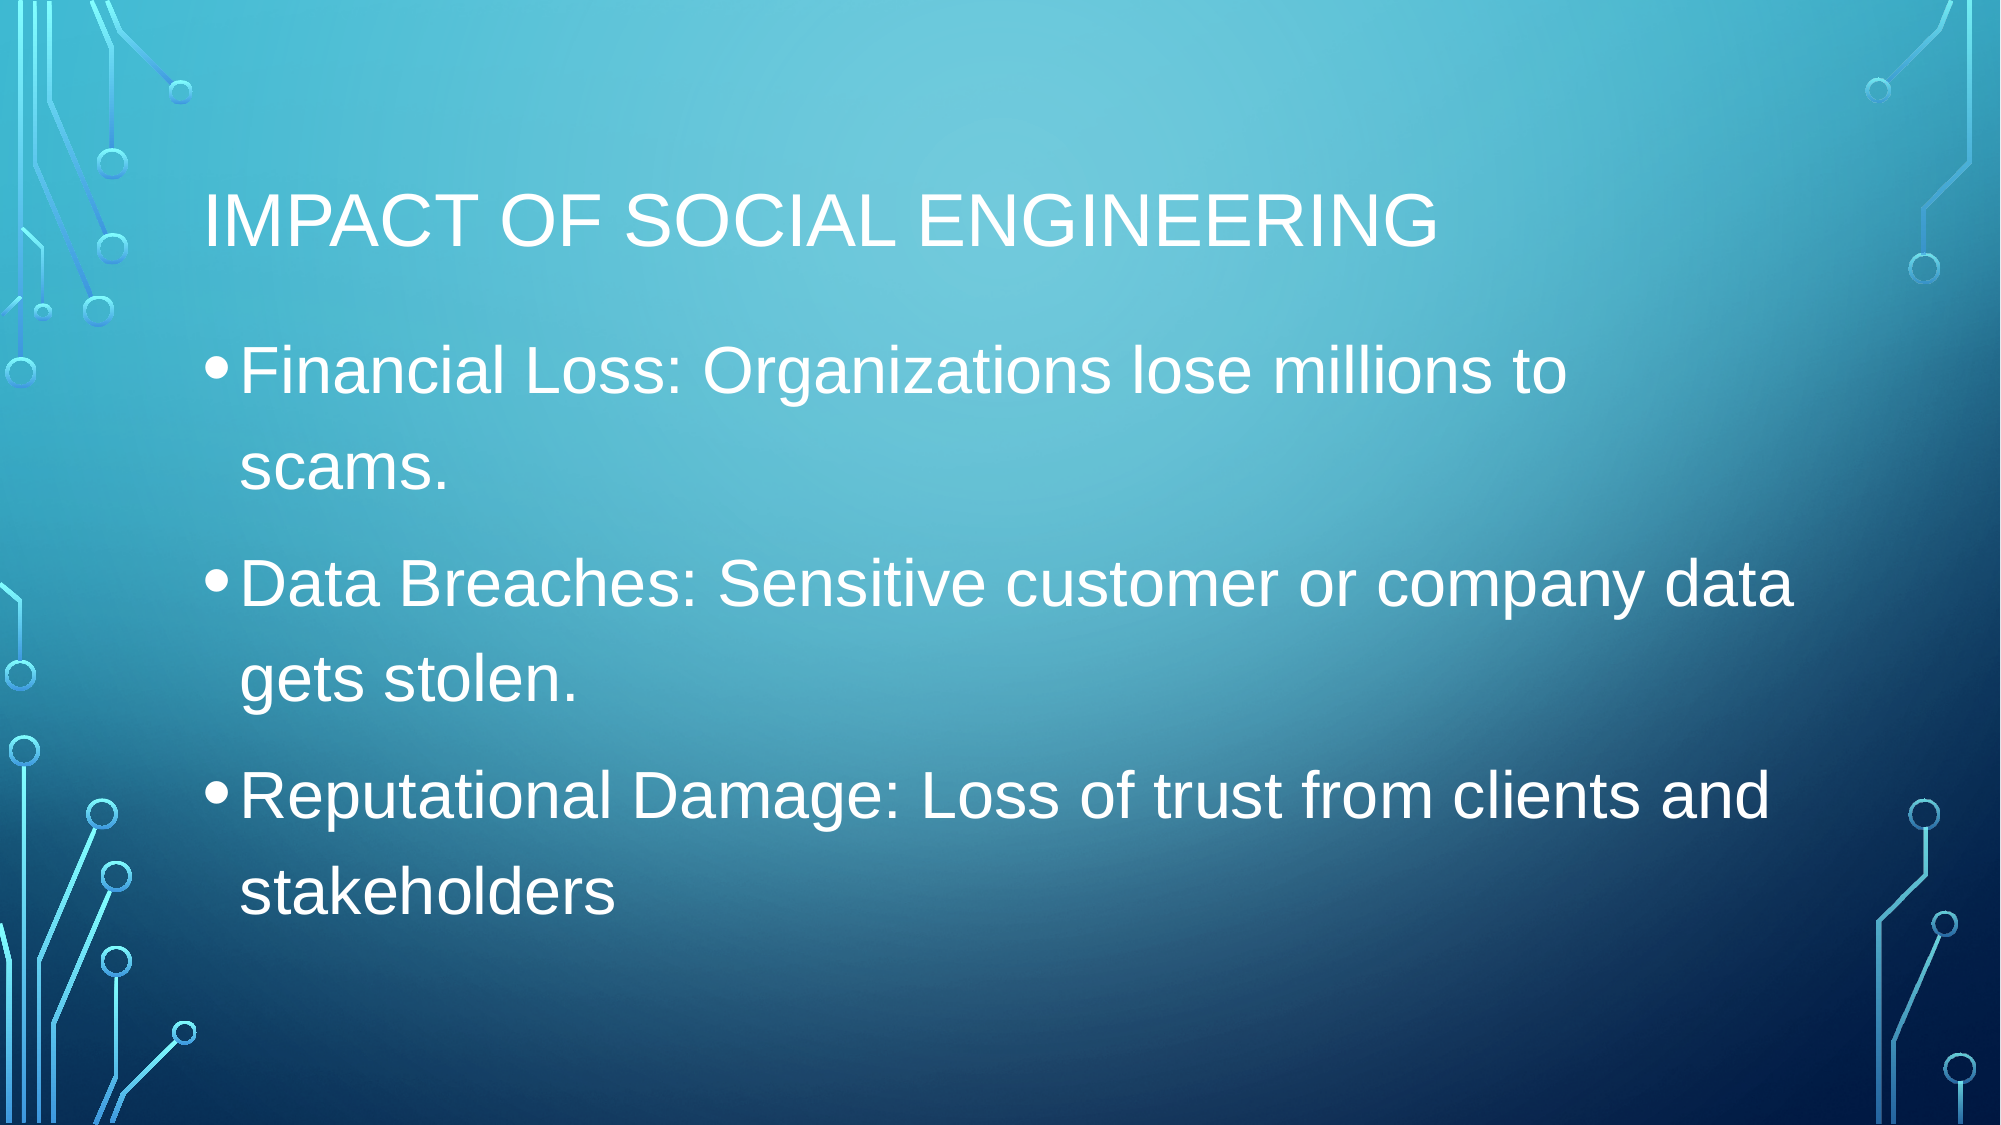

# Impact of social engineering
Financial Loss: Organizations lose millions to scams.
Data Breaches: Sensitive customer or company data gets stolen.
Reputational Damage: Loss of trust from clients and stakeholders